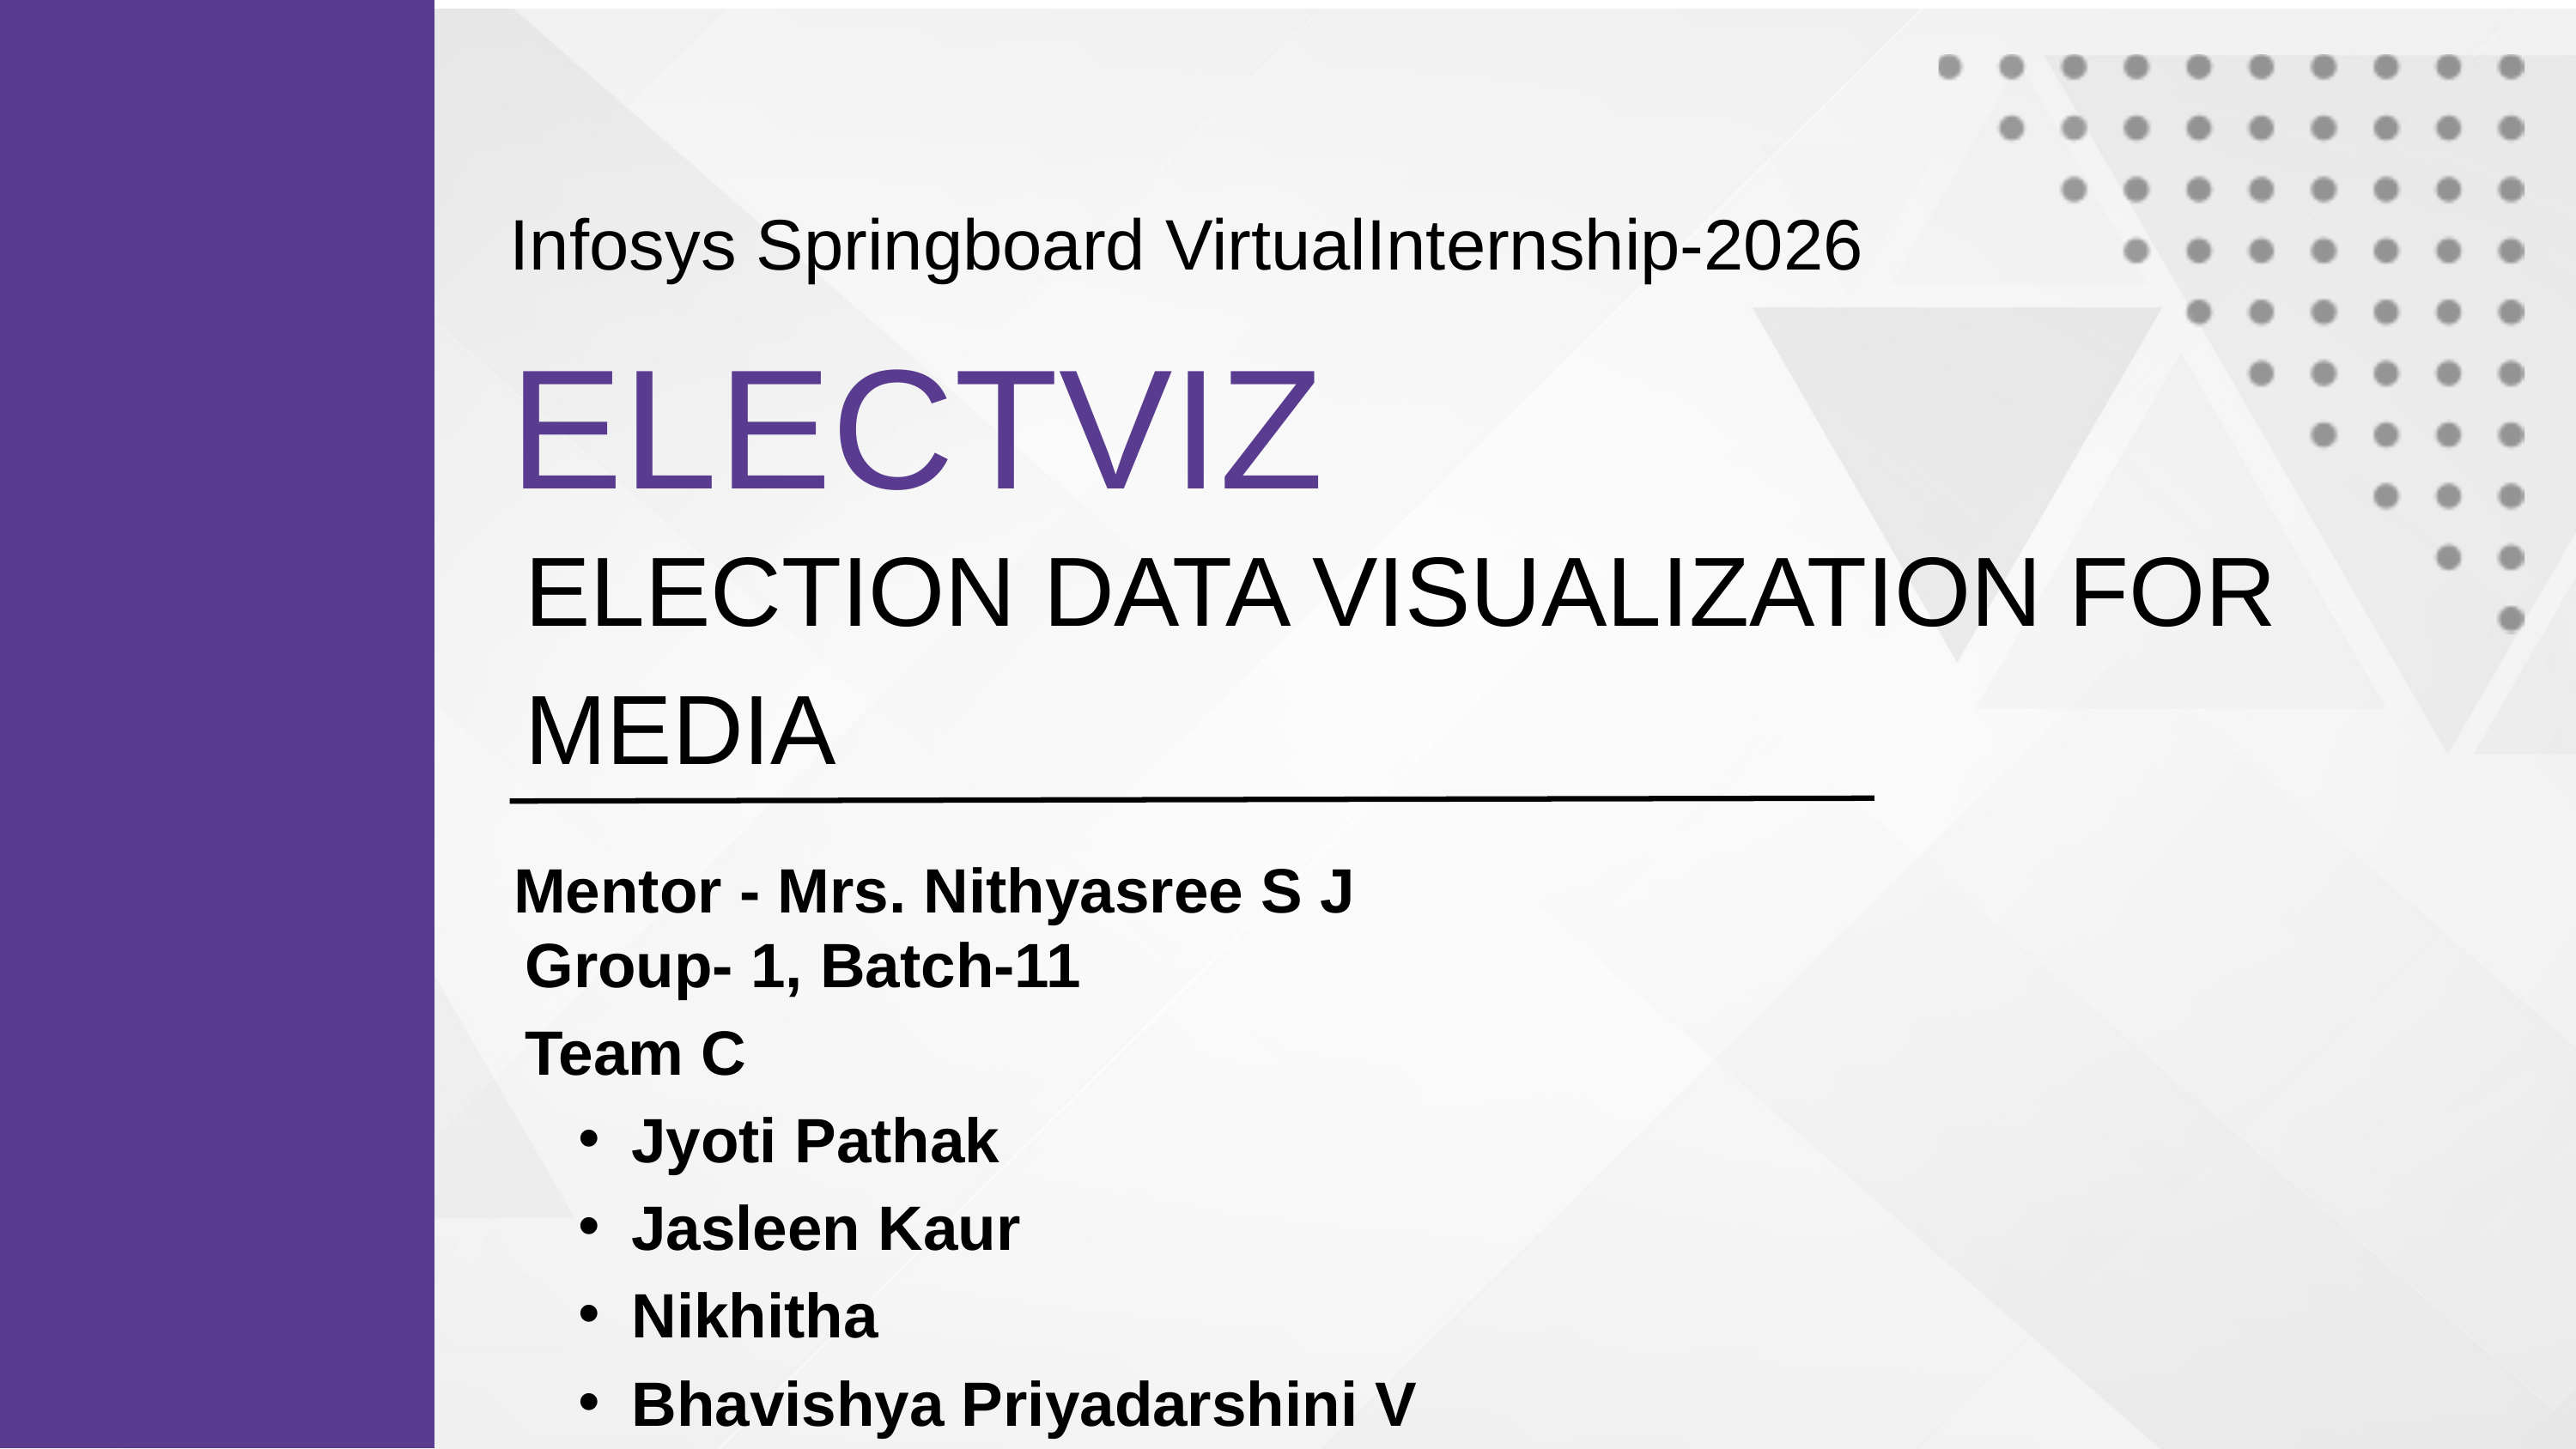

Infosys Springboard VirtualInternship-2026 ELECTVIZ
ELECTION DATA VISUALIZATION FOR MEDIA

Mentor - Mrs. Nithyasree S J

Group- 1, Batch-11
Team C
Jyoti Pathak
Jasleen Kaur
Nikhitha
Bhavishya Priyadarshini V